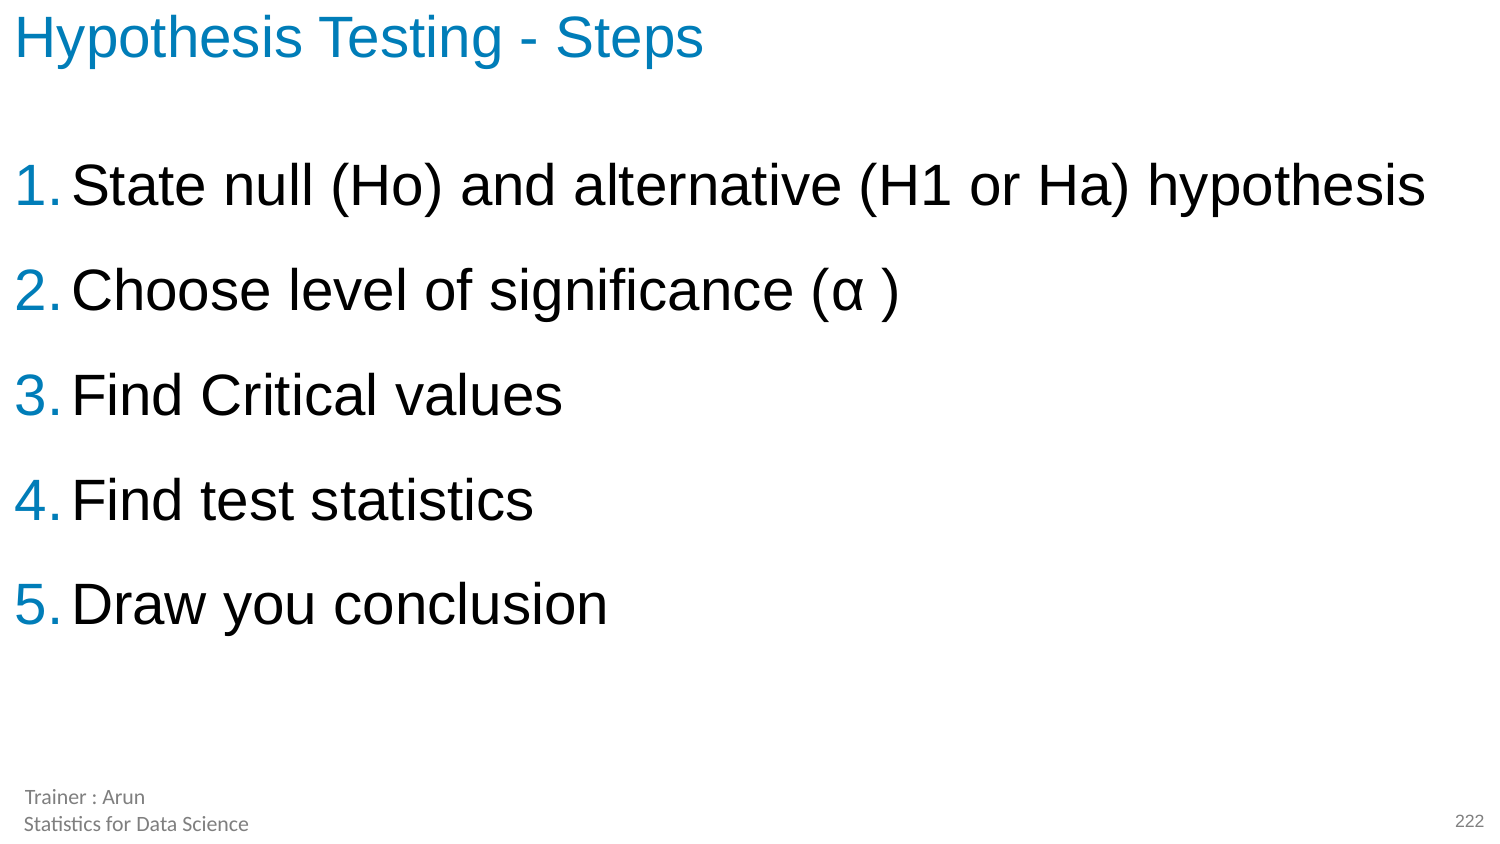

# Hypothesis Testing - Steps
State null (Ho) and alternative (H1 or Ha) hypothesis
Choose level of significance (α )
Find Critical values
Find test statistics
Draw you conclusion